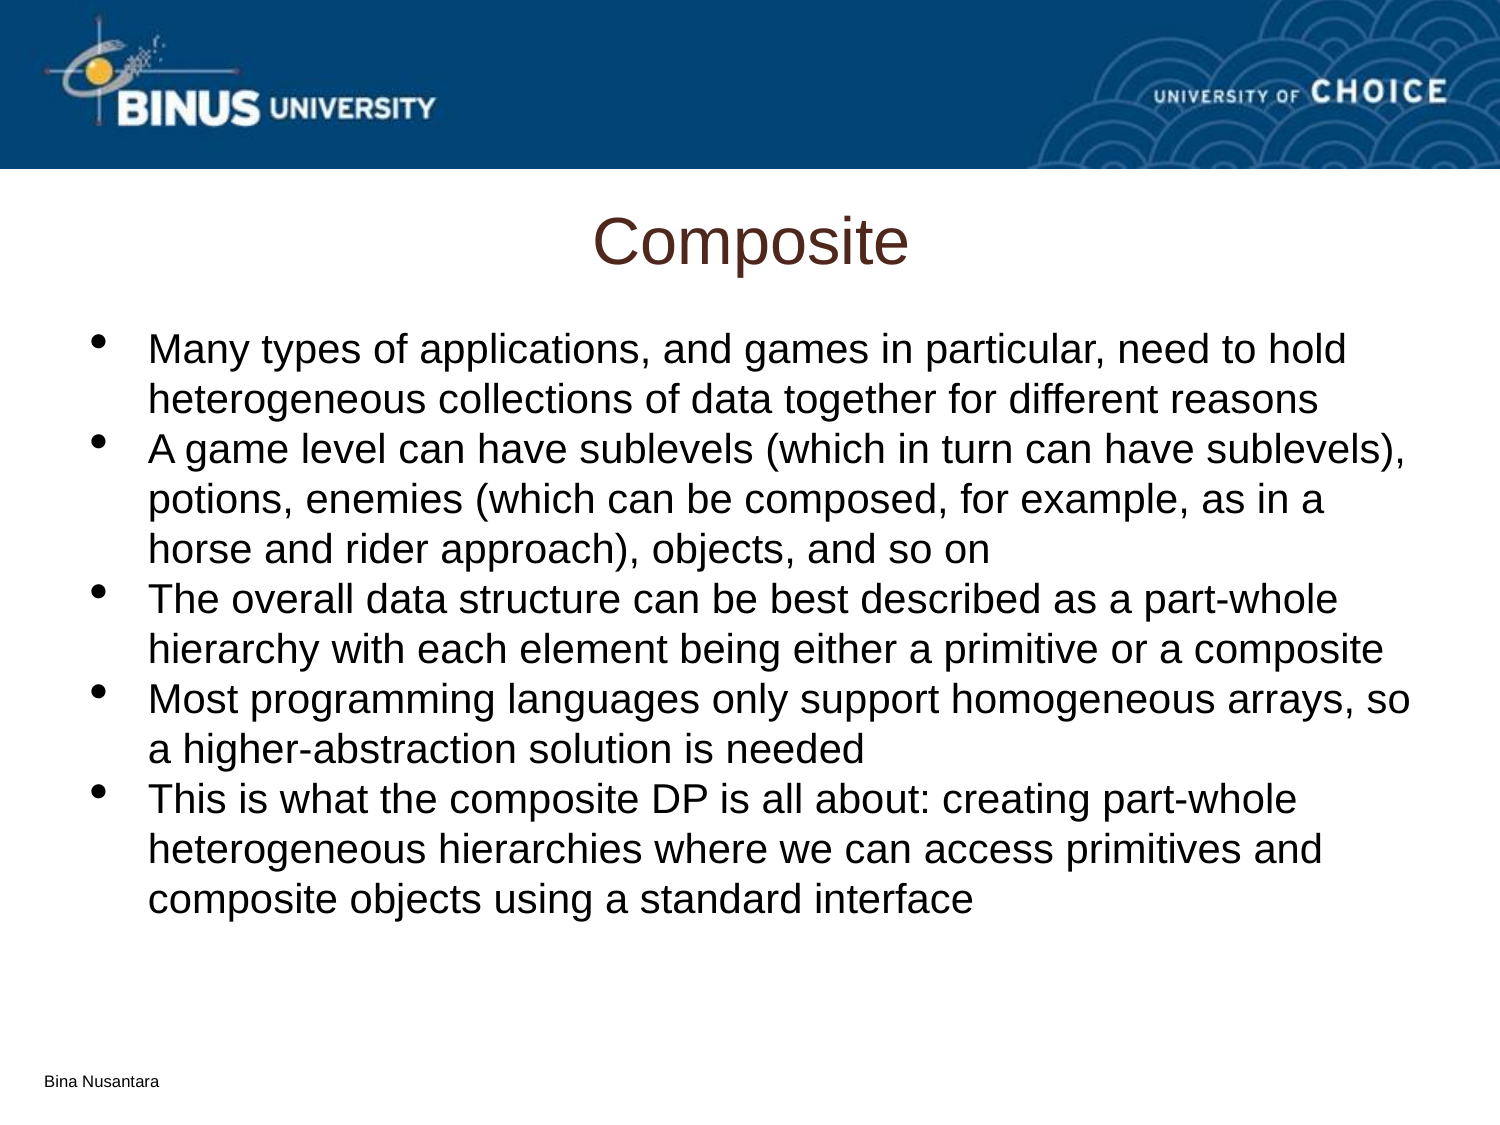

Composite
Many types of applications, and games in particular, need to hold heterogeneous collections of data together for different reasons
A game level can have sublevels (which in turn can have sublevels), potions, enemies (which can be composed, for example, as in a horse and rider approach), objects, and so on
The overall data structure can be best described as a part-whole hierarchy with each element being either a primitive or a composite
Most programming languages only support homogeneous arrays, so a higher-abstraction solution is needed
This is what the composite DP is all about: creating part-whole heterogeneous hierarchies where we can access primitives and composite objects using a standard interface
Bina Nusantara